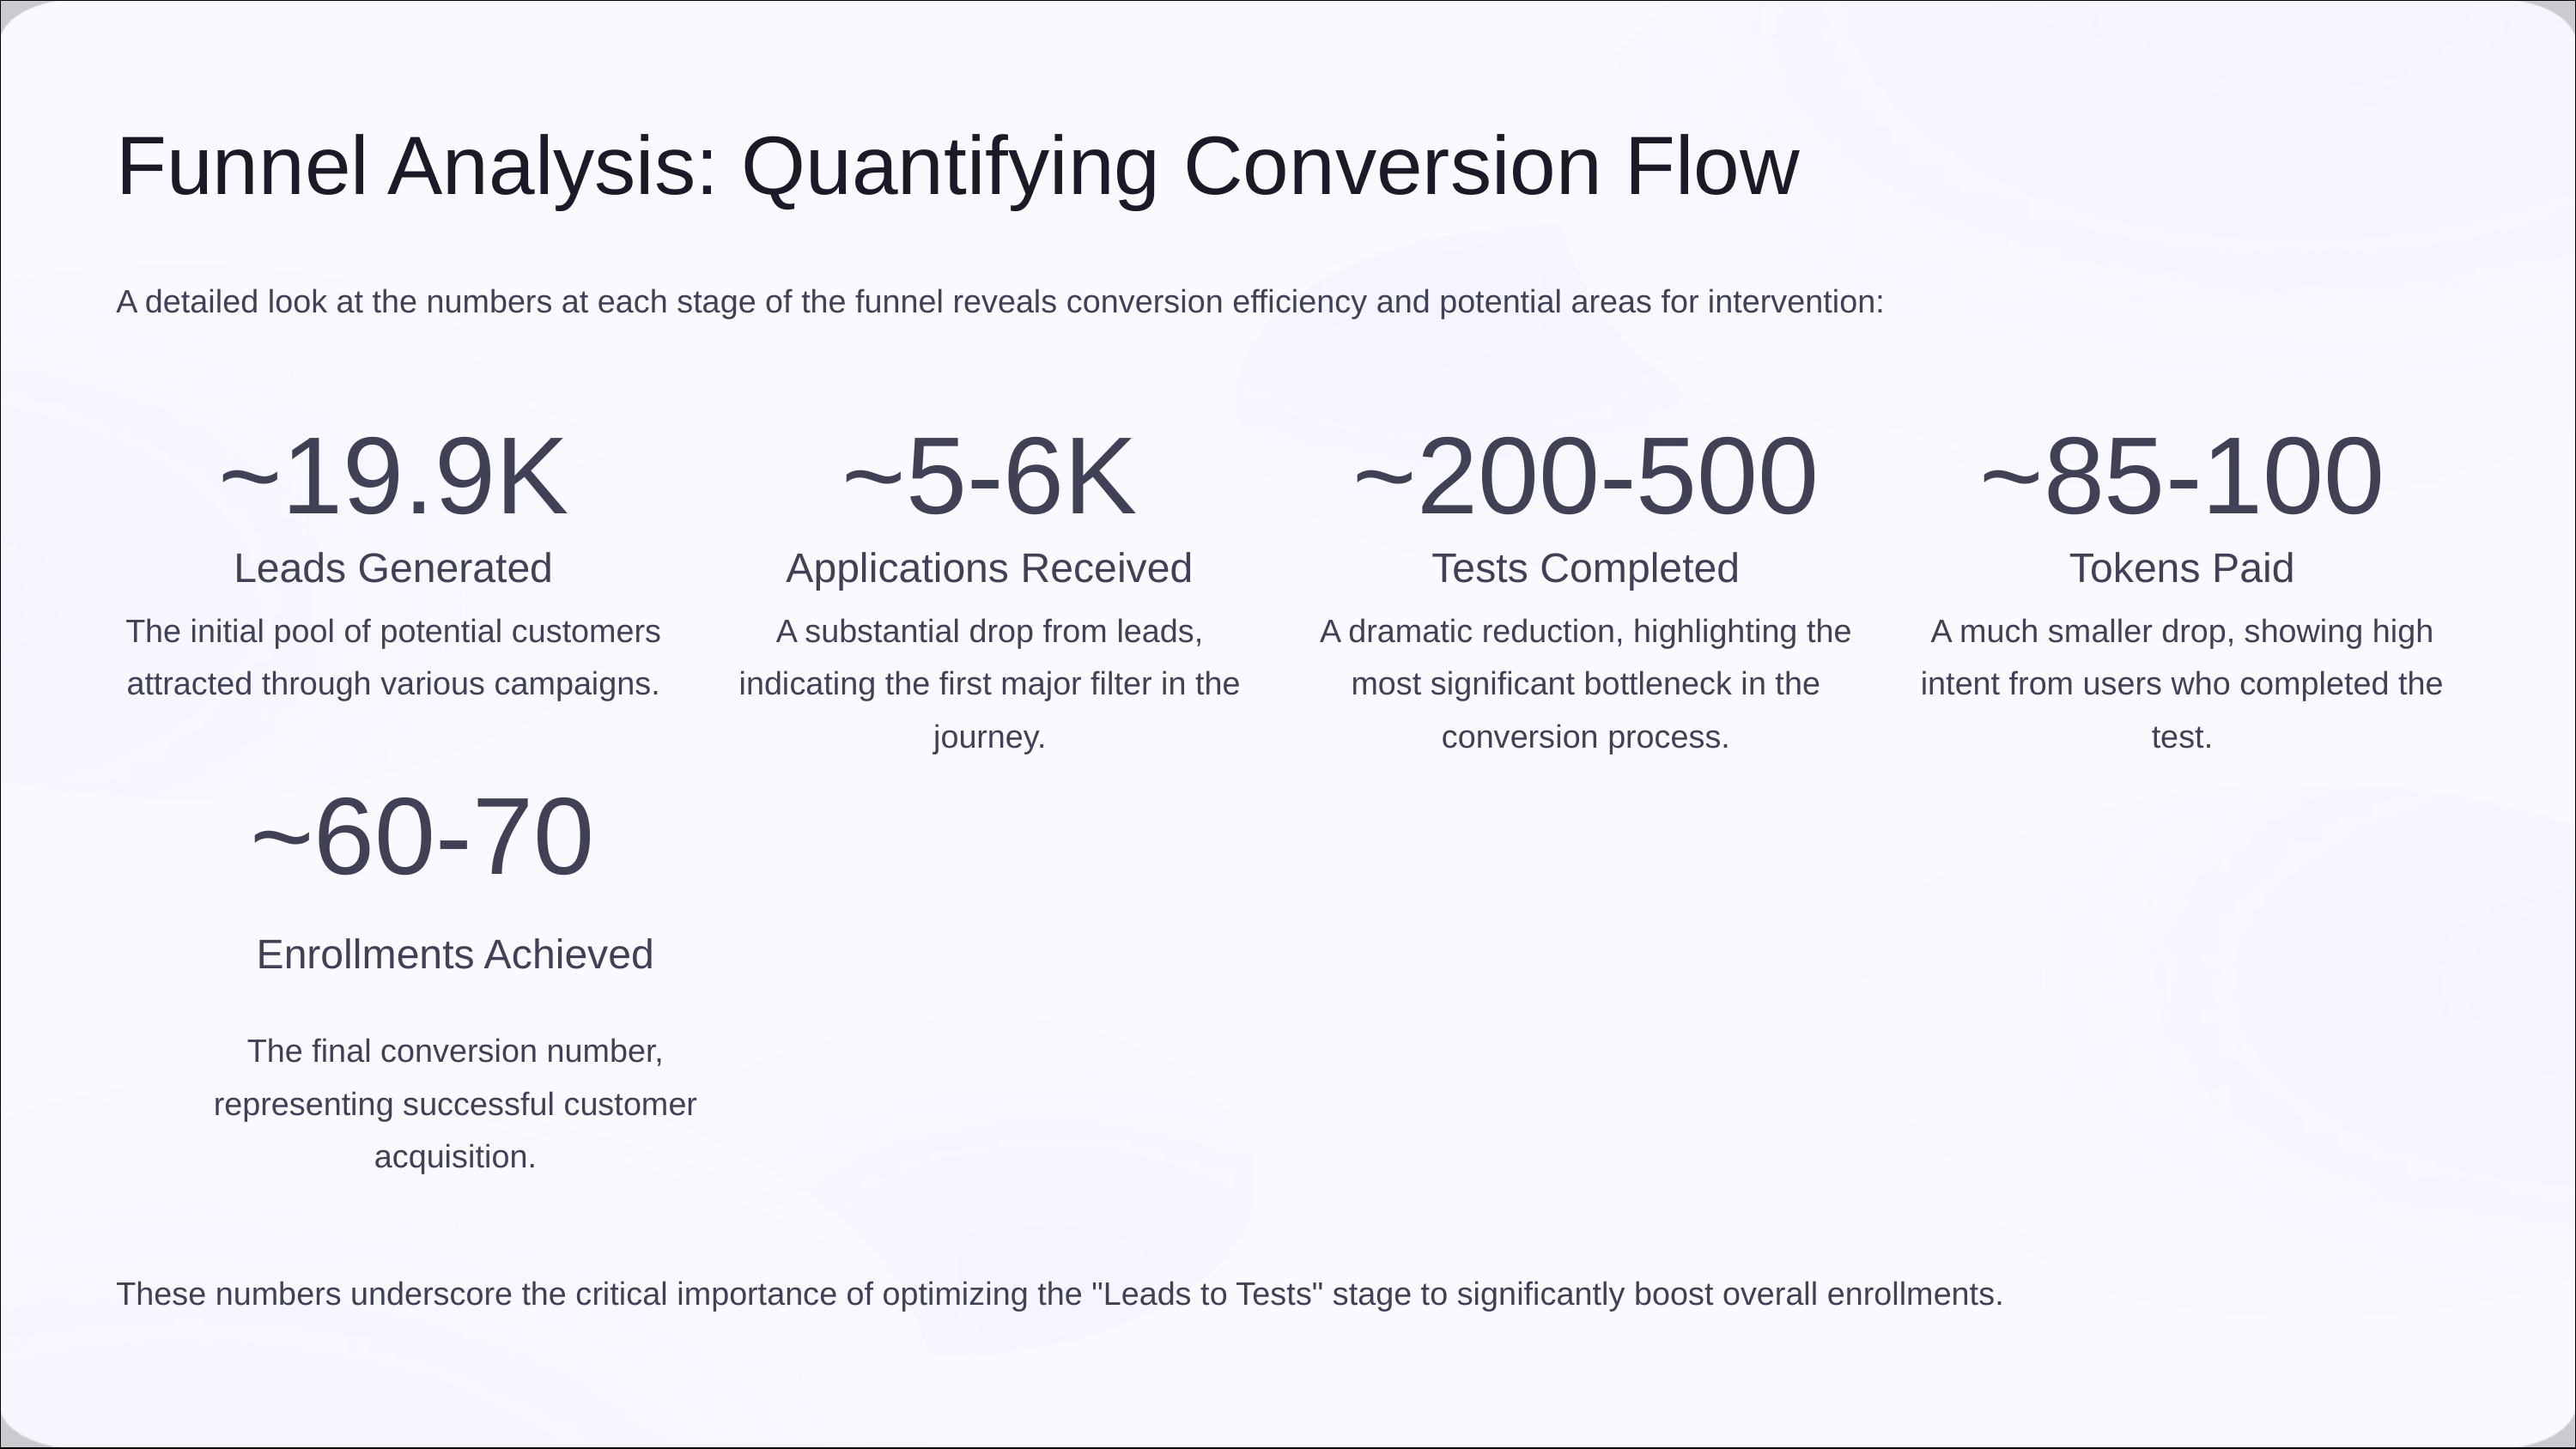

Funnel Analysis: Quantifying Conversion Flow
A detailed look at the numbers at each stage of the funnel reveals conversion efficiency and potential areas for intervention:
~19.9K
~5-6K
~200-500
~85-100
Leads Generated
Applications Received
Tests Completed
Tokens Paid
The initial pool of potential customers attracted through various campaigns.
A substantial drop from leads, indicating the first major filter in the journey.
A dramatic reduction, highlighting the most significant bottleneck in the conversion process.
A much smaller drop, showing high intent from users who completed the test.
~60-70
Enrollments Achieved
The final conversion number, representing successful customer acquisition.
These numbers underscore the critical importance of optimizing the "Leads to Tests" stage to significantly boost overall enrollments.